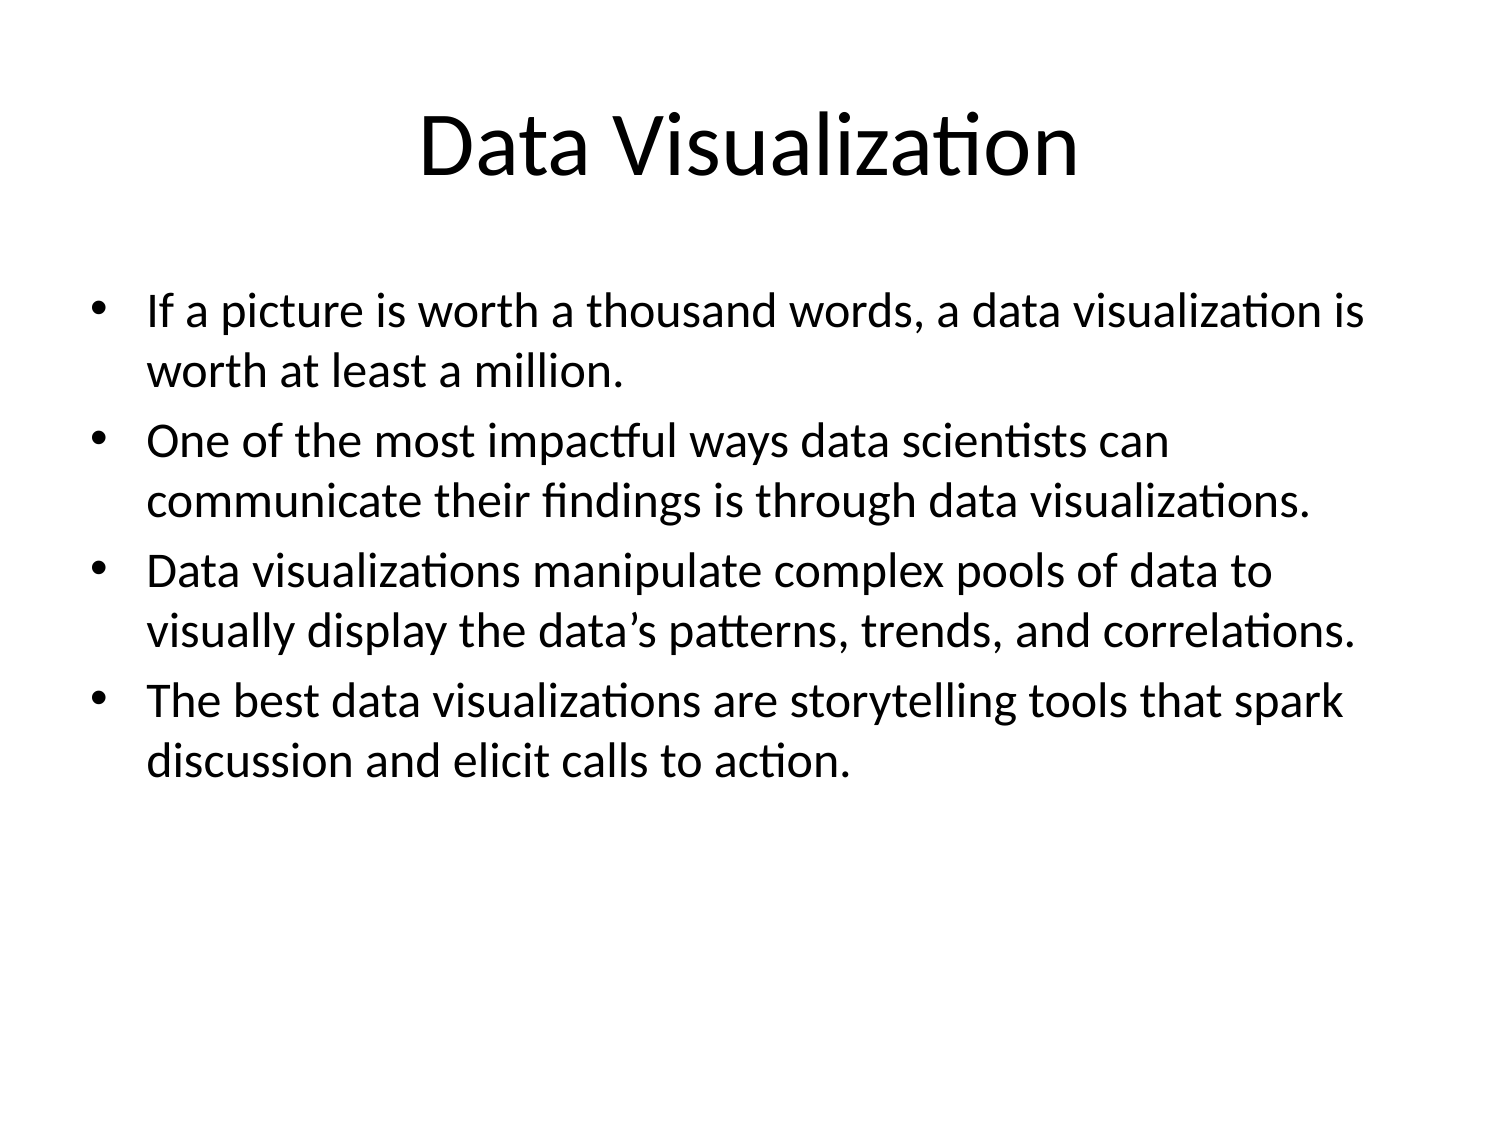

# Data Visualization
If a picture is worth a thousand words, a data visualization is worth at least a million.
One of the most impactful ways data scientists can communicate their findings is through data visualizations.
Data visualizations manipulate complex pools of data to visually display the data’s patterns, trends, and correlations.
The best data visualizations are storytelling tools that spark discussion and elicit calls to action.